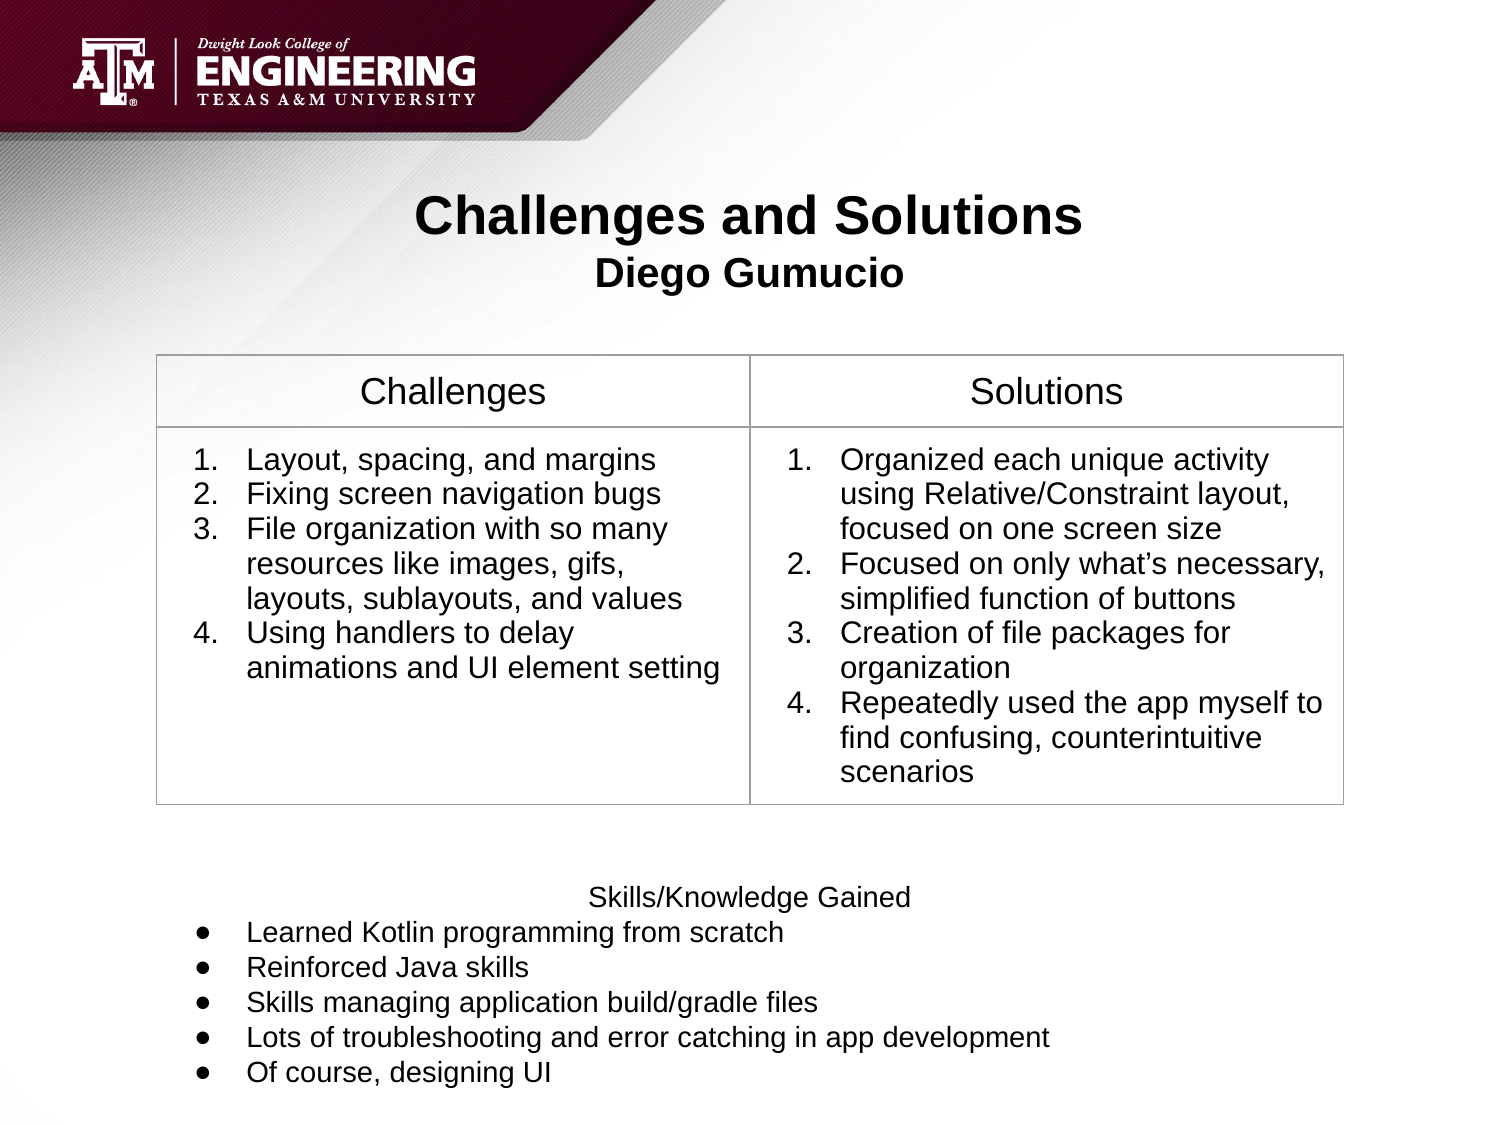

# Challenges and Solutions
Diego Gumucio
| Challenges | Solutions |
| --- | --- |
| Layout, spacing, and margins Fixing screen navigation bugs File organization with so many resources like images, gifs, layouts, sublayouts, and values Using handlers to delay animations and UI element setting | Organized each unique activity using Relative/Constraint layout, focused on one screen size Focused on only what’s necessary, simplified function of buttons Creation of file packages for organization Repeatedly used the app myself to find confusing, counterintuitive scenarios |
Skills/Knowledge Gained
Learned Kotlin programming from scratch
Reinforced Java skills
Skills managing application build/gradle files
Lots of troubleshooting and error catching in app development
Of course, designing UI